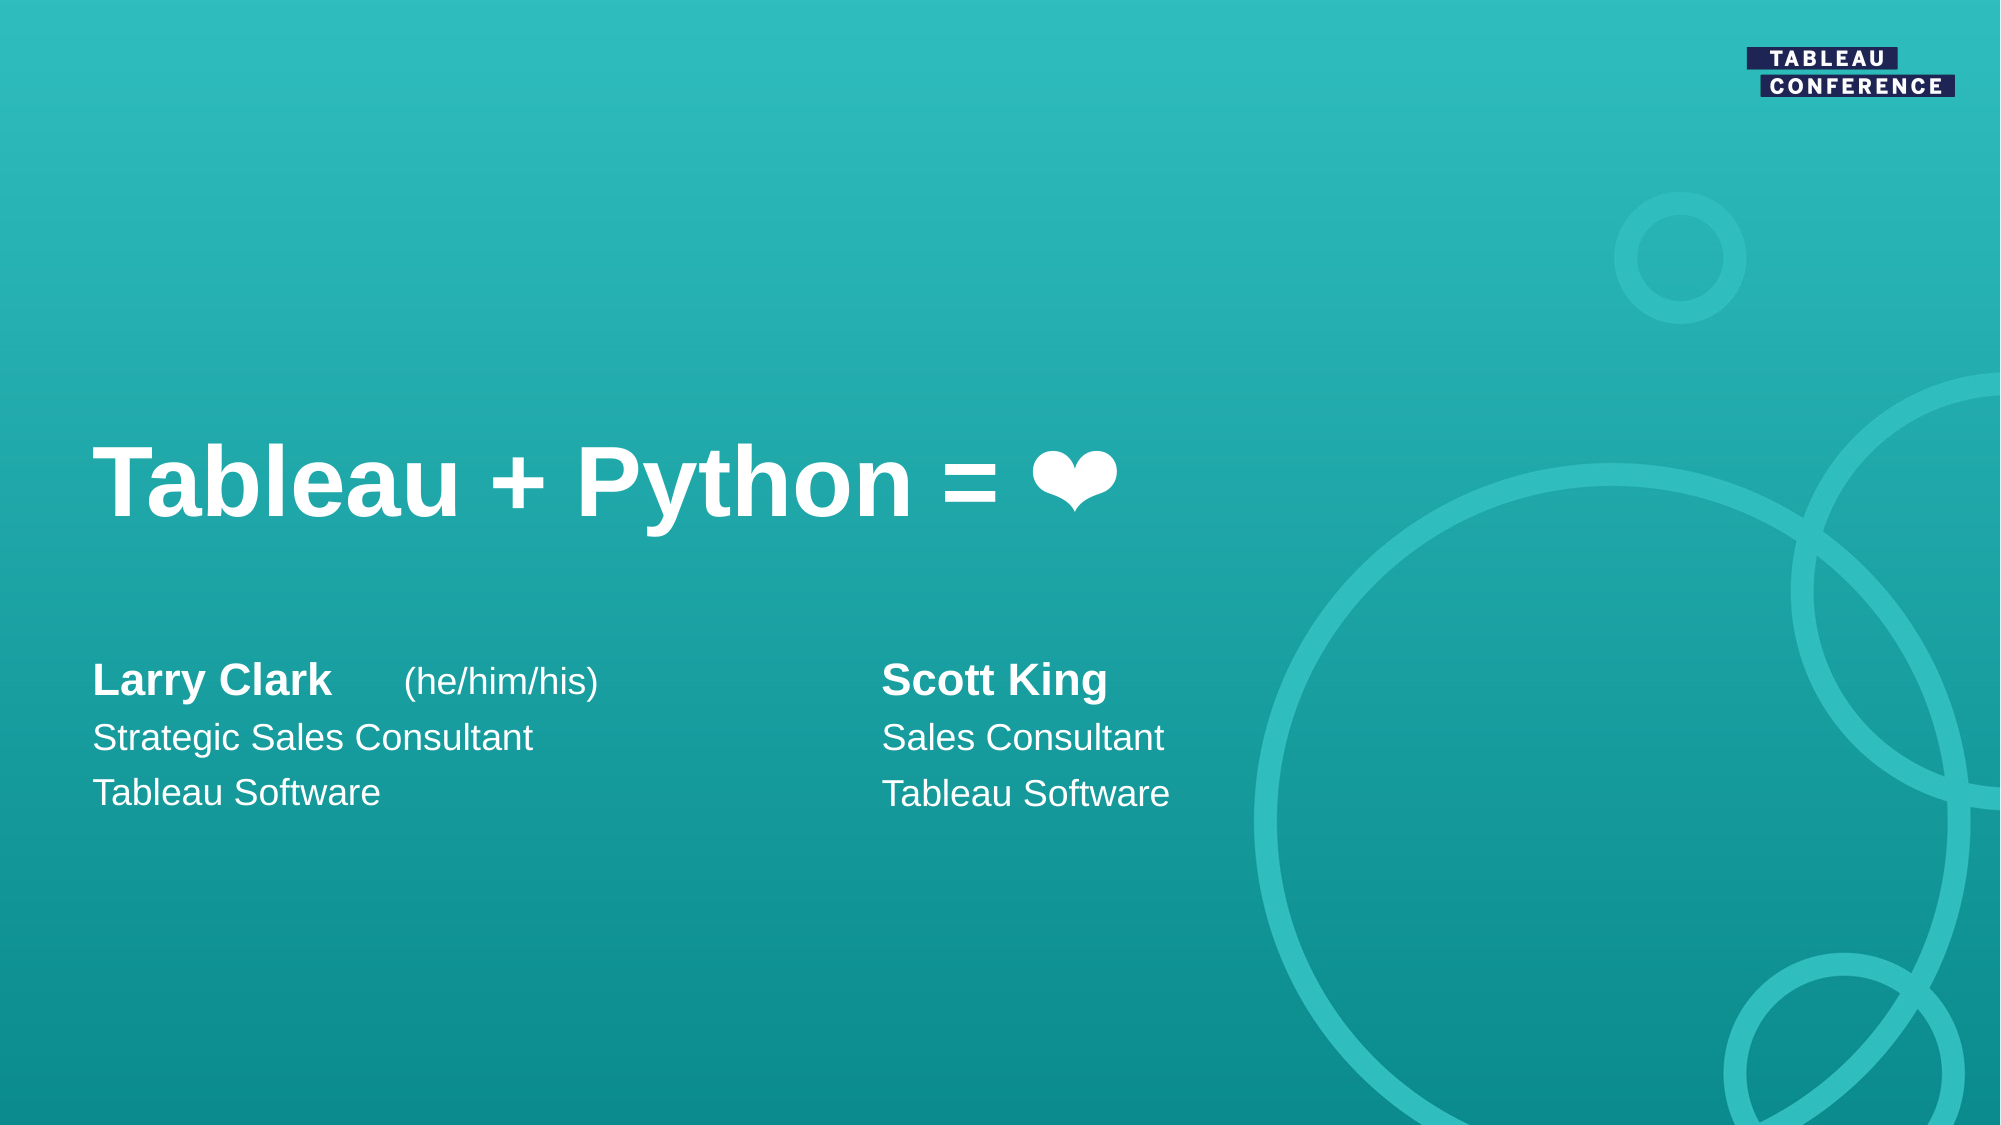

# Tableau + Python = ❤
Larry Clark
Scott King
(he/him/his)
Strategic Sales Consultant
Sales Consultant
Tableau Software
Tableau Software